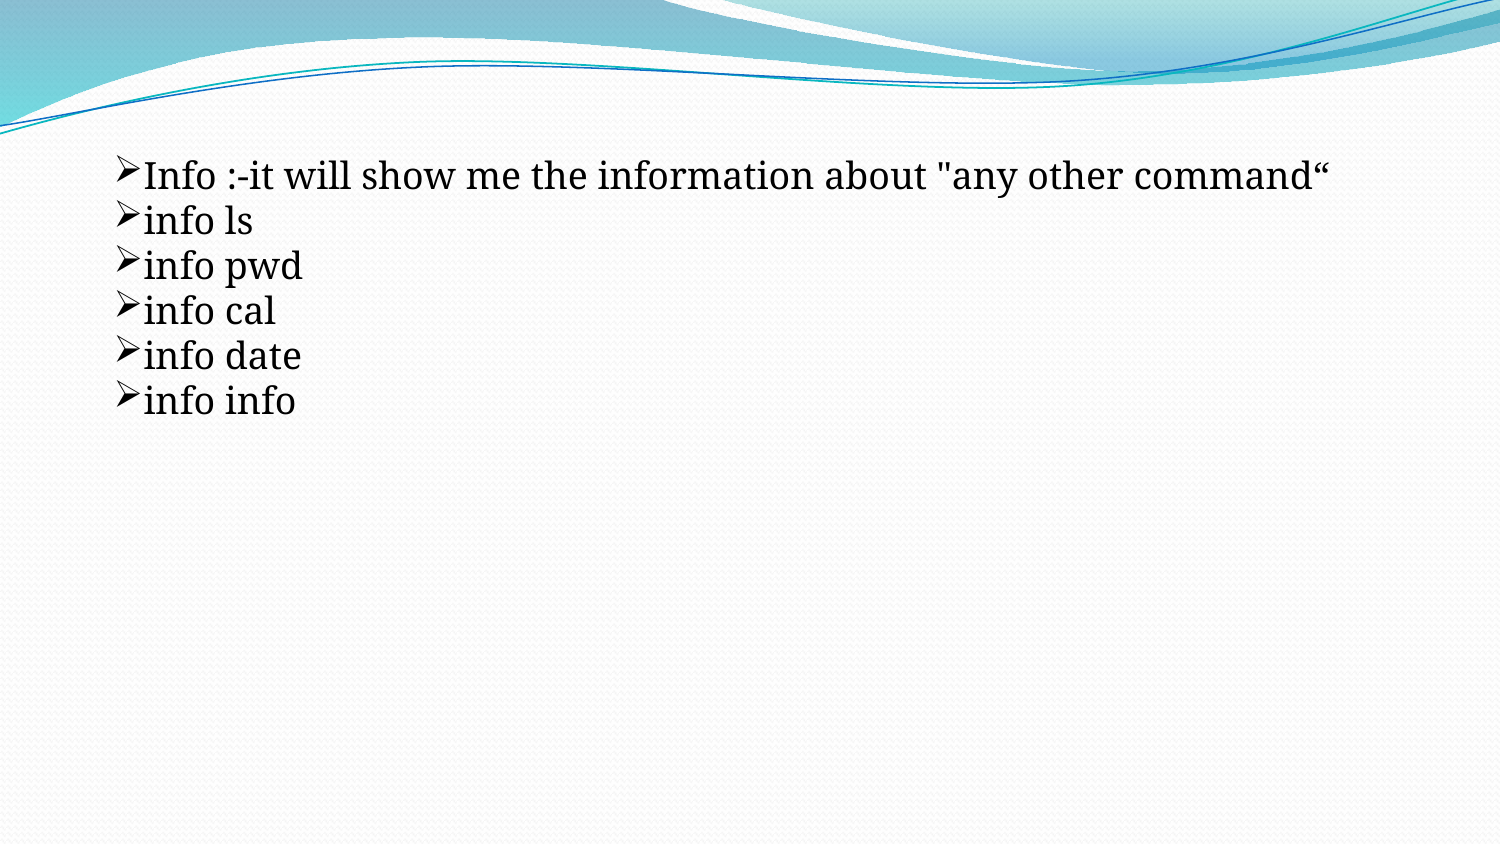

Info :-it will show me the information about "any other command“
info ls
info pwd
info cal
info date
info info